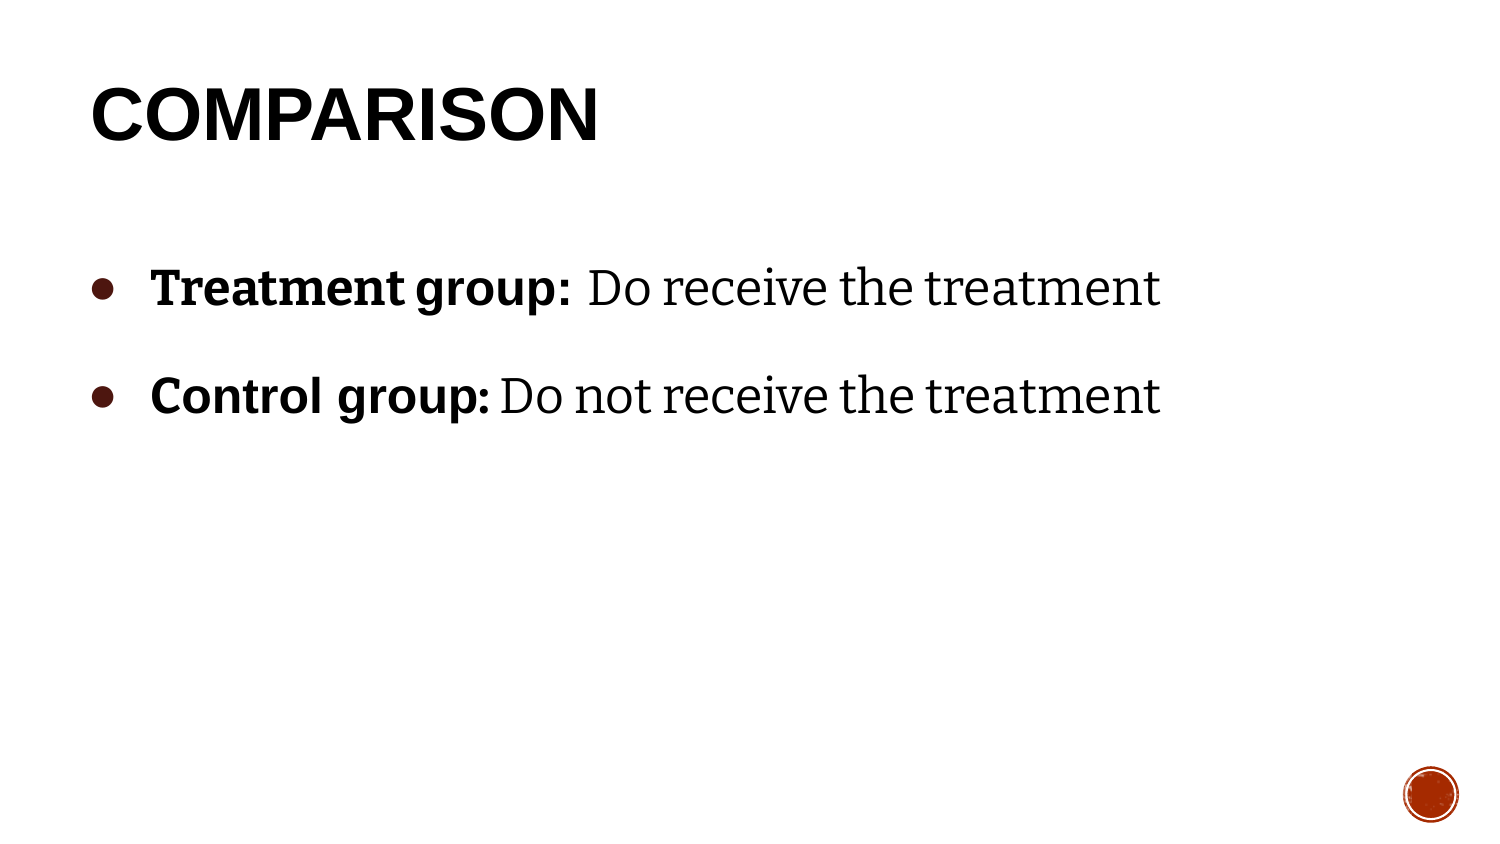

# Comparison
Treatment group: Do receive the treatment

Control group: Do not receive the treatment